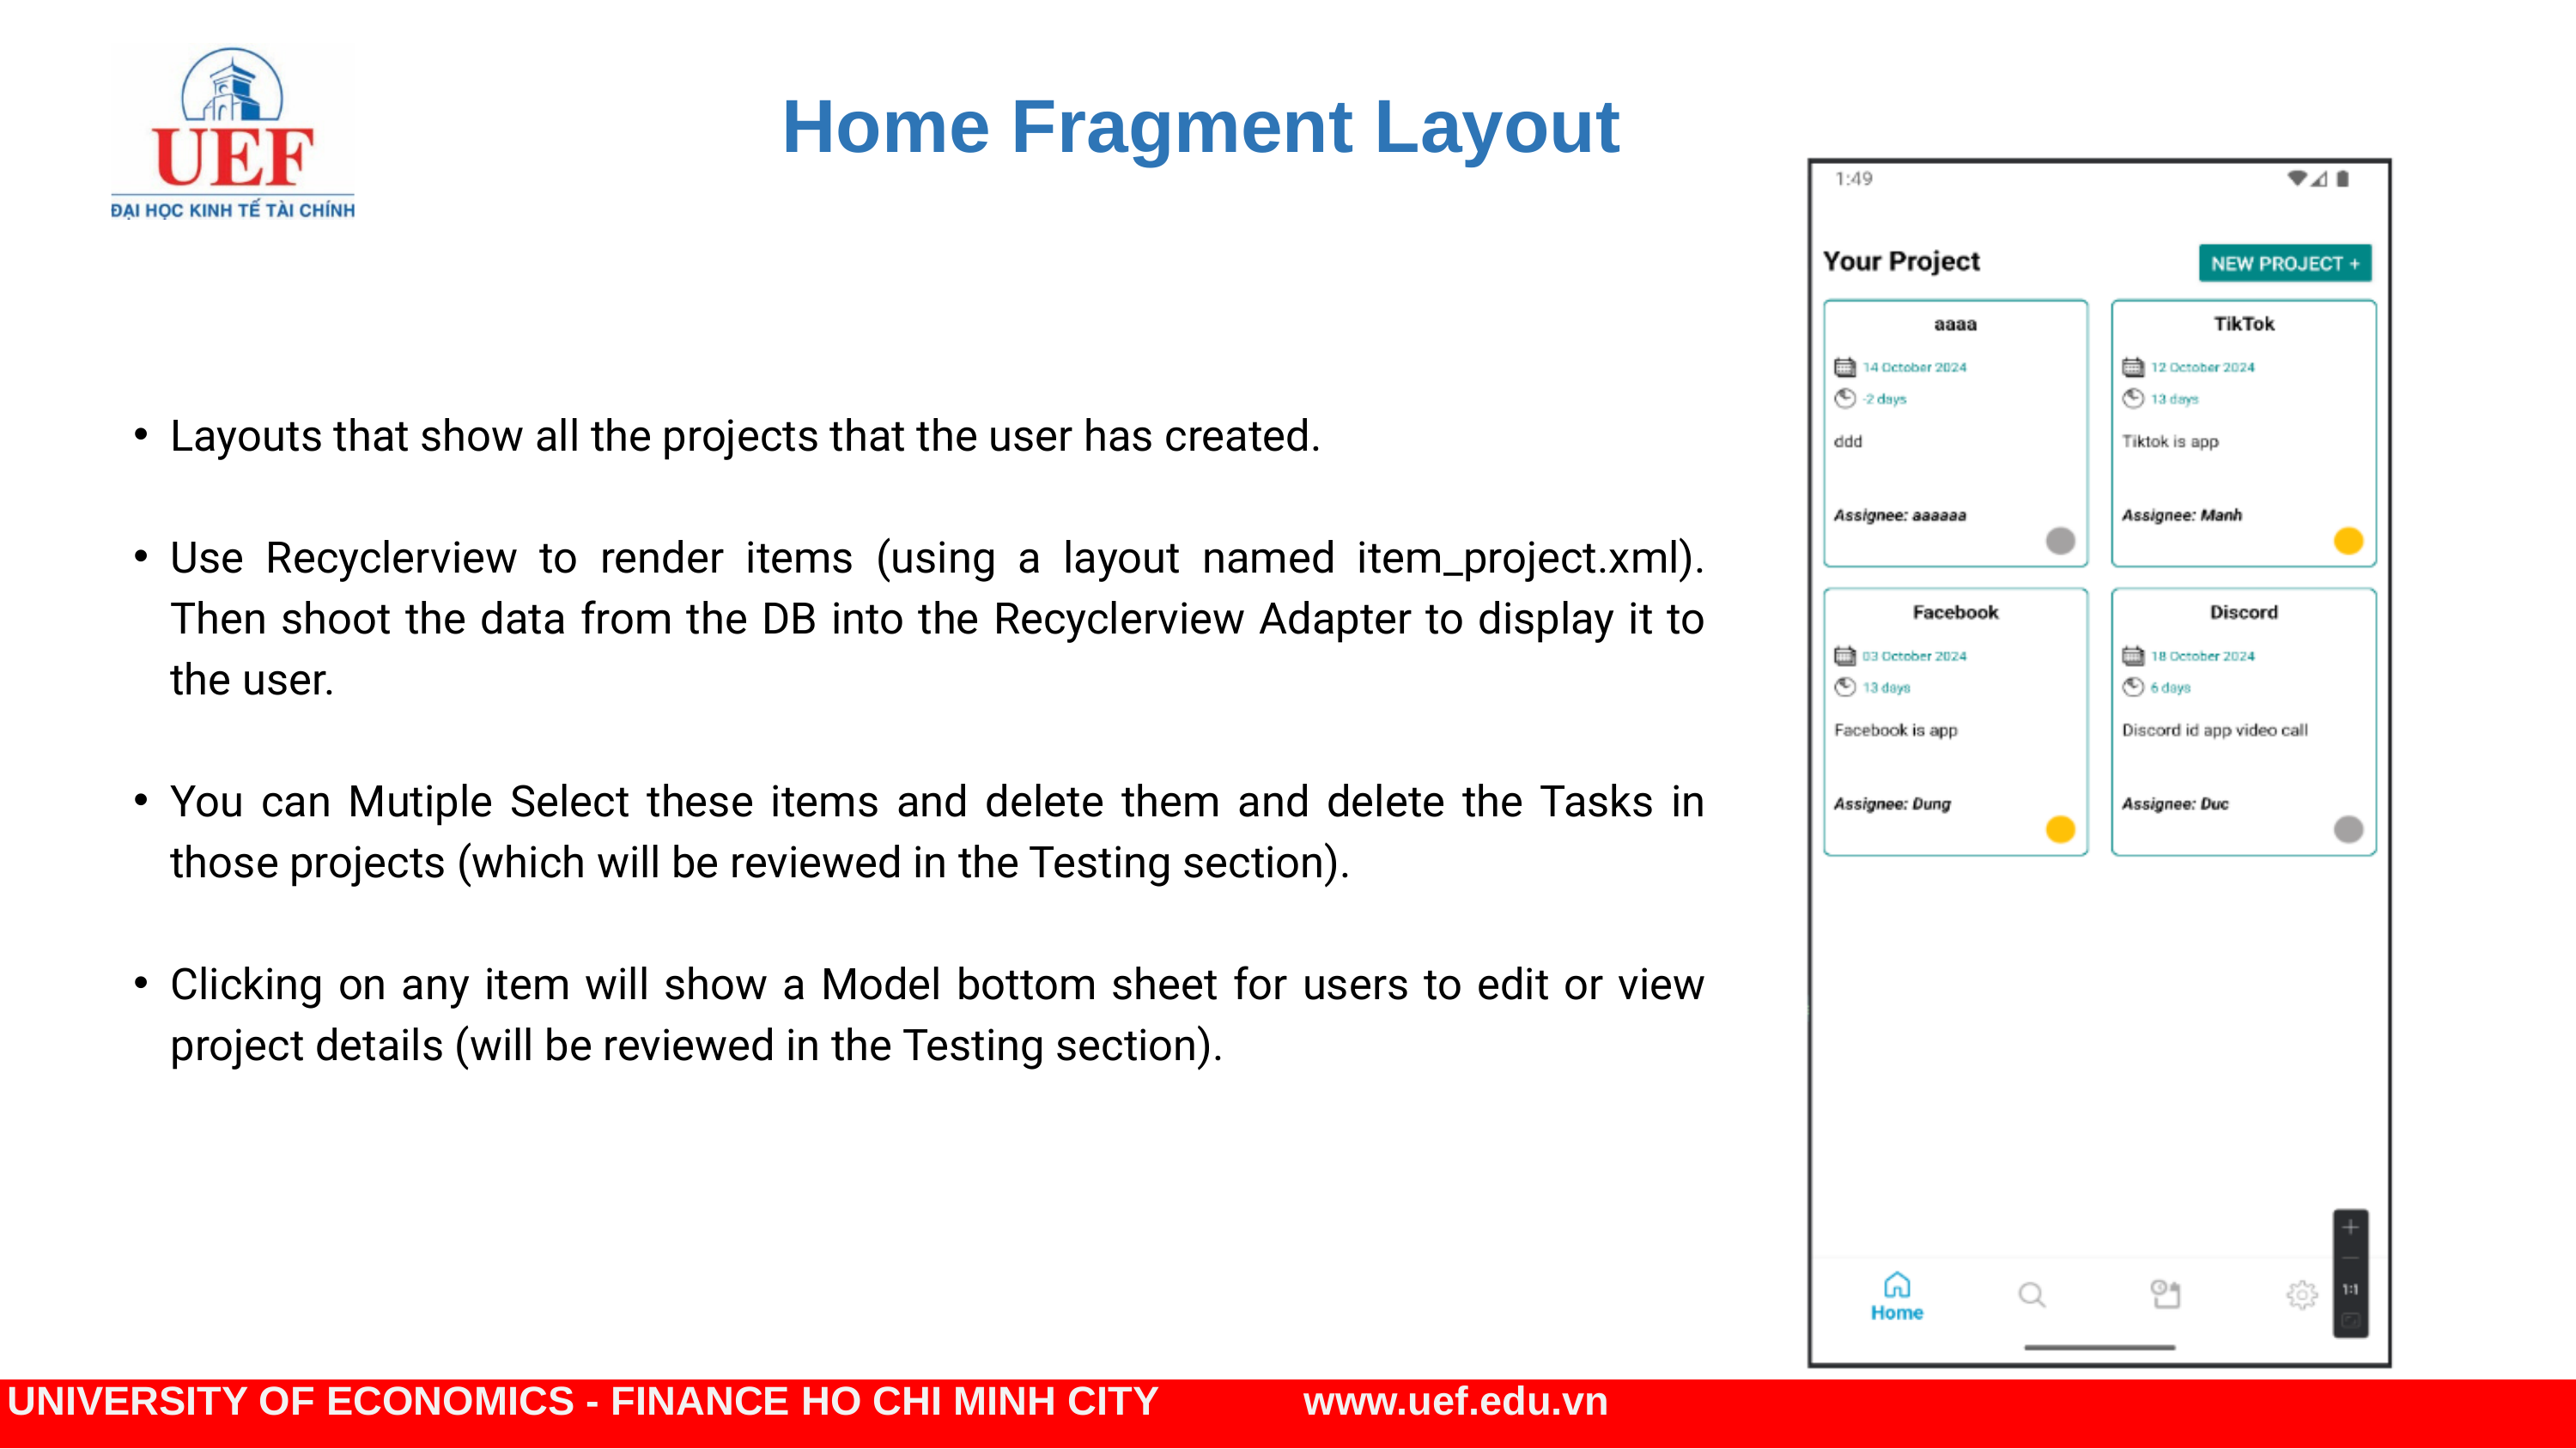

Home Fragment Layout

Layouts that show all the projects that the user has created.

Use Recyclerview to render items (using a layout named item_project.xml). Then shoot the data from the DB into the Recyclerview Adapter to display it to the user.

You can Mutiple Select these items and delete them and delete the Tasks in those projects (which will be reviewed in the Testing section).

Clicking on any item will show a Model bottom sheet for users to edit or view project details (will be reviewed in the Testing section).

UNIVERSITY OF ECONOMICS - FINANCE HO CHI MINH CITY             www.uef.edu.vn